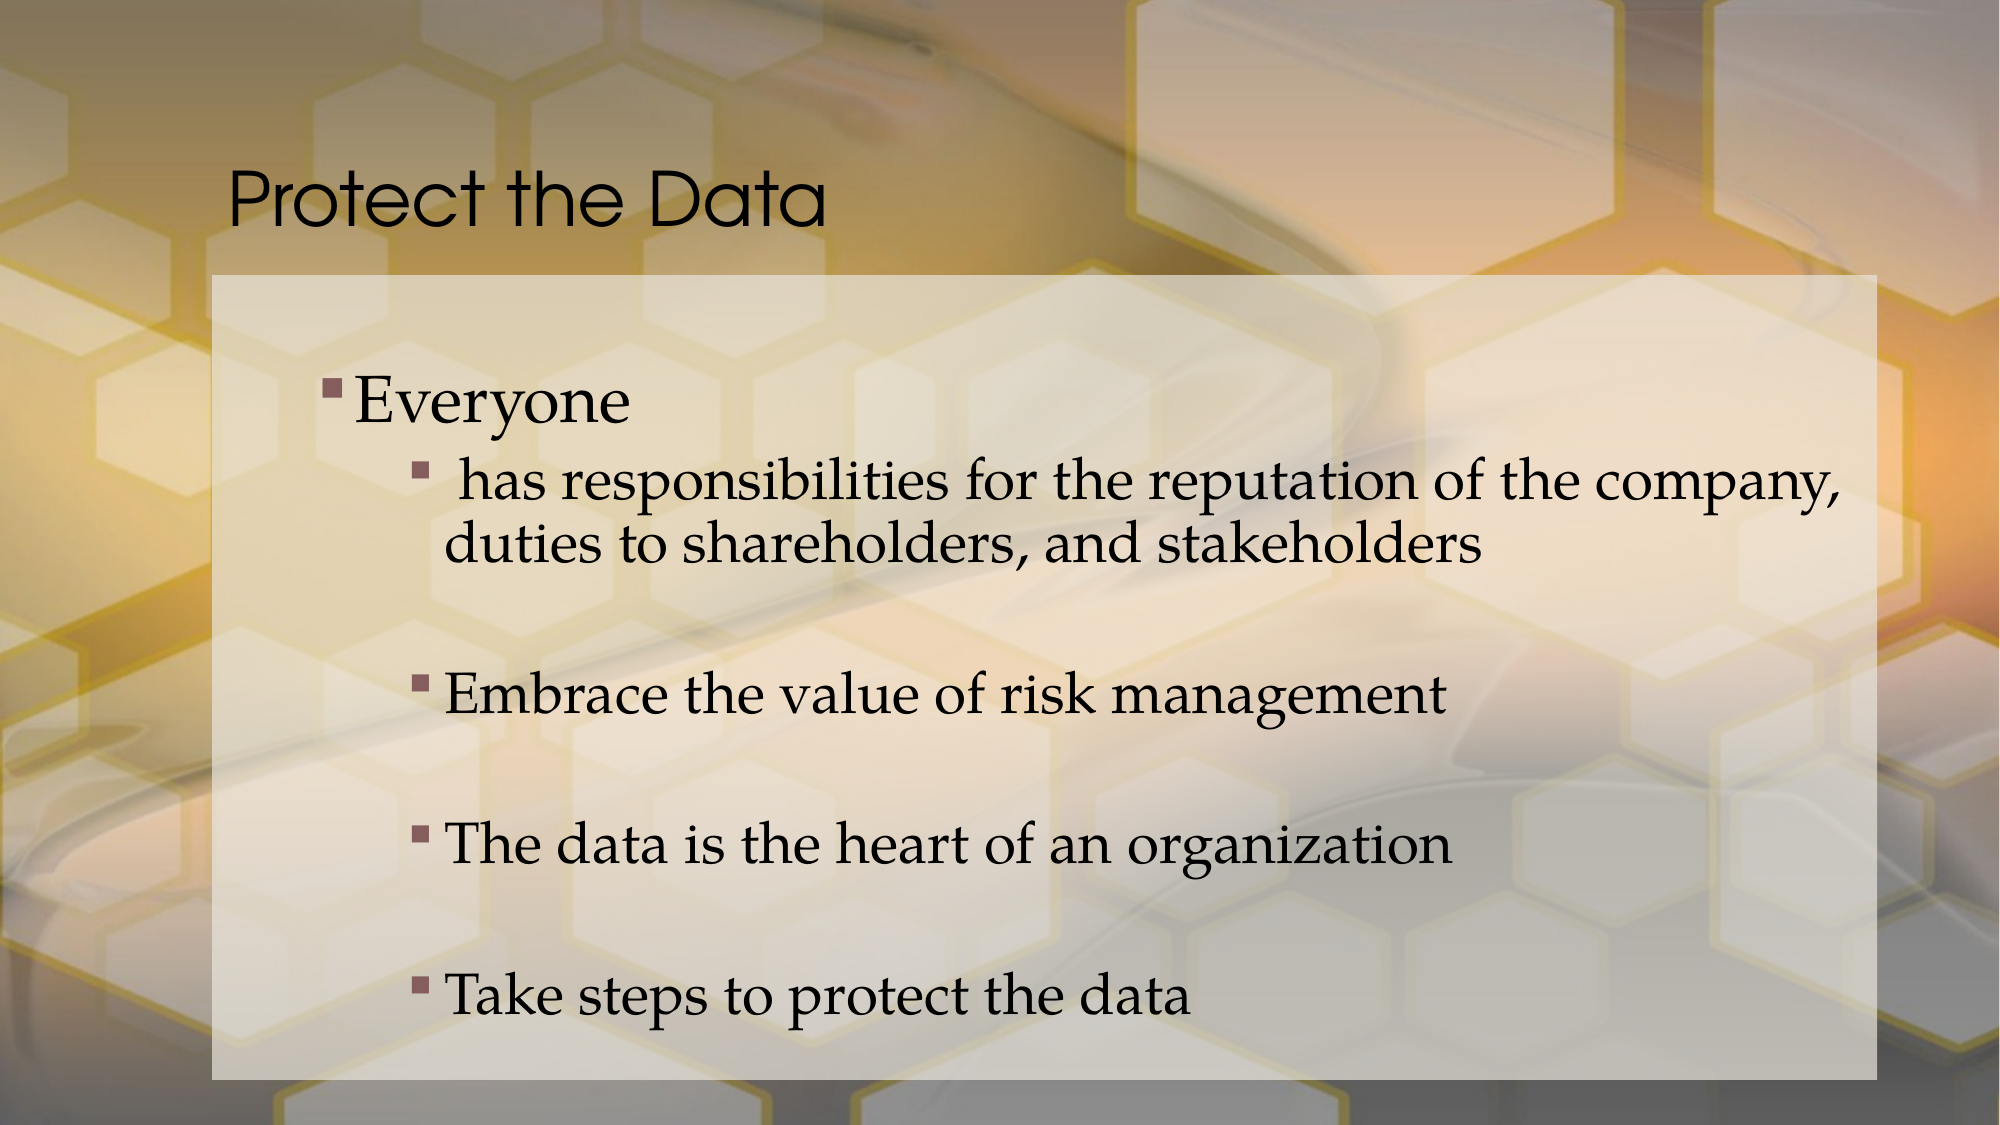

# Protect the Data

Everyone
 has responsibilities for the reputation of the company, duties to shareholders, and stakeholders

Embrace the value of risk management

The data is the heart of an organization

Take steps to protect the data